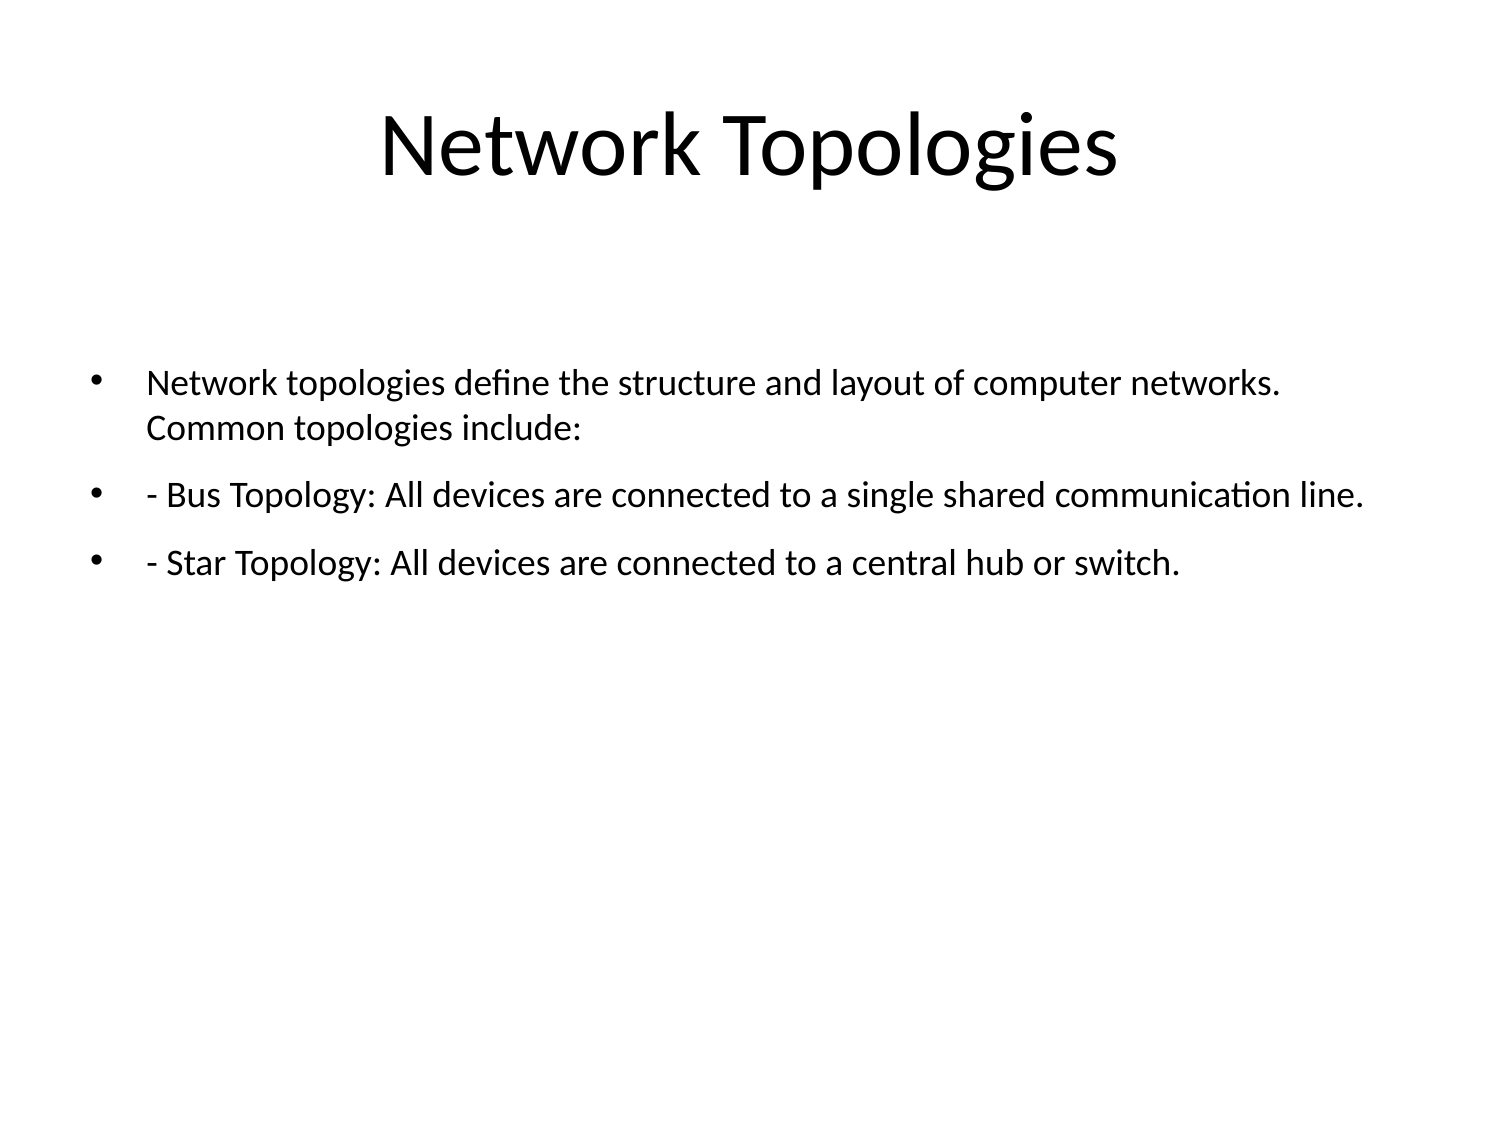

# Network Topologies

Network topologies define the structure and layout of computer networks. Common topologies include:
- Bus Topology: All devices are connected to a single shared communication line.
- Star Topology: All devices are connected to a central hub or switch.